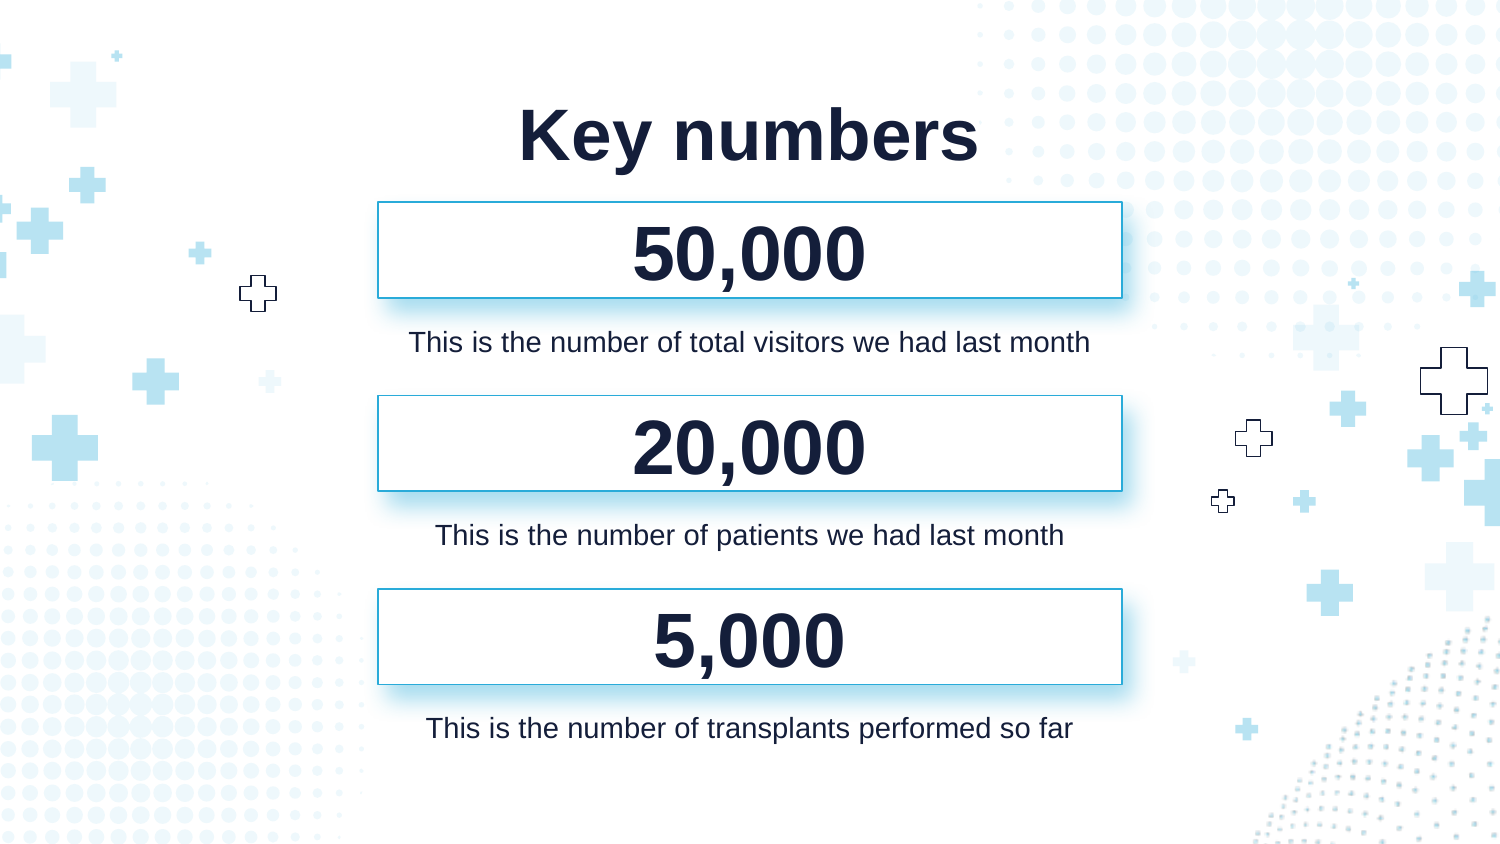

Key numbers
# 50,000

This is the number of total visitors we had last month
20,000
This is the number of patients we had last month
5,000
This is the number of transplants performed so far